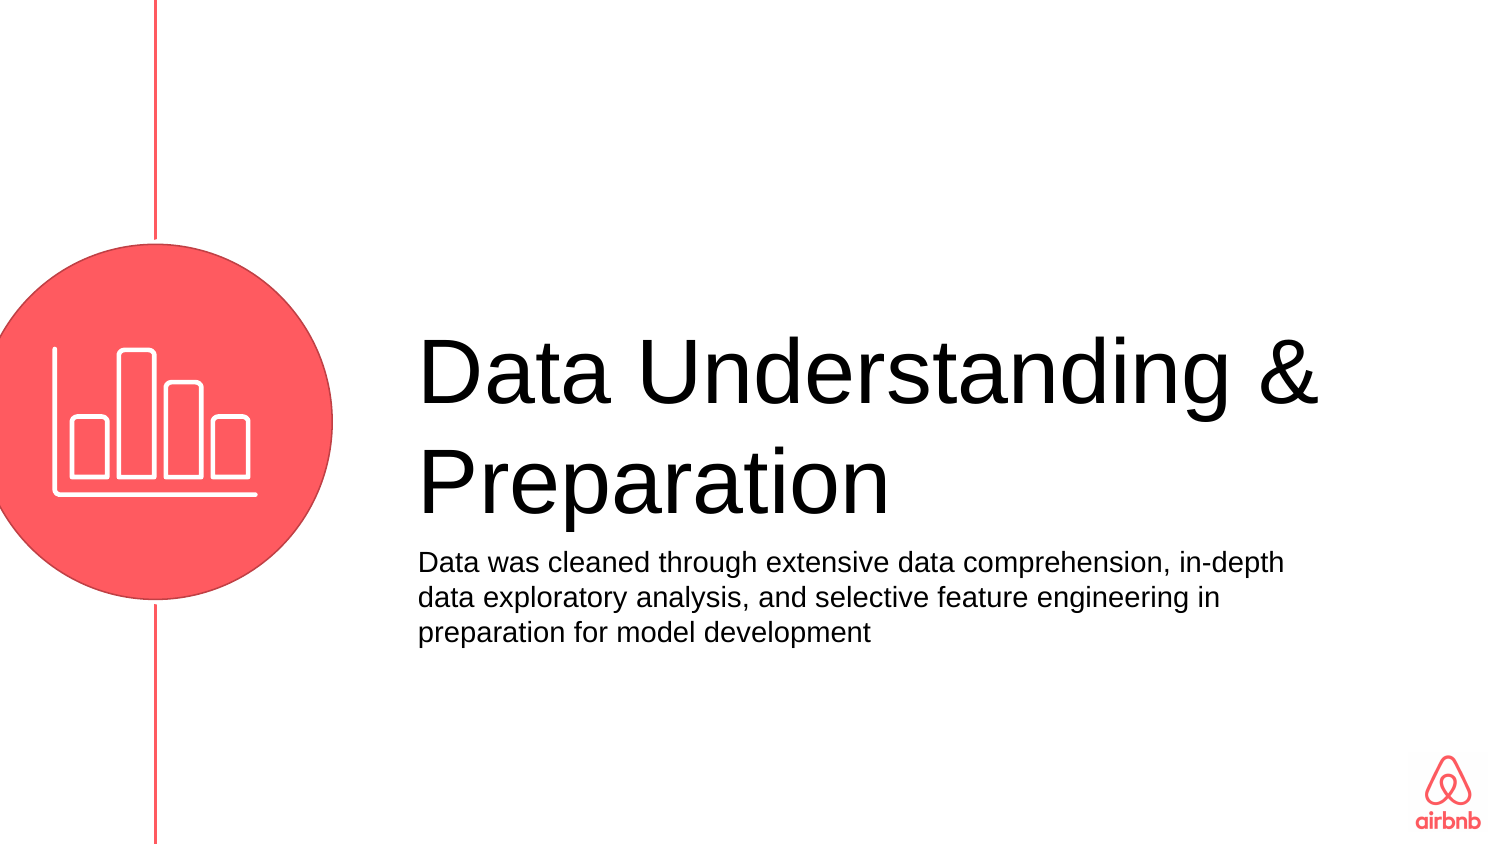

Data Understanding & Preparation

Data was cleaned through extensive data comprehension, in-depth data exploratory analysis, and selective feature engineering in preparation for model development